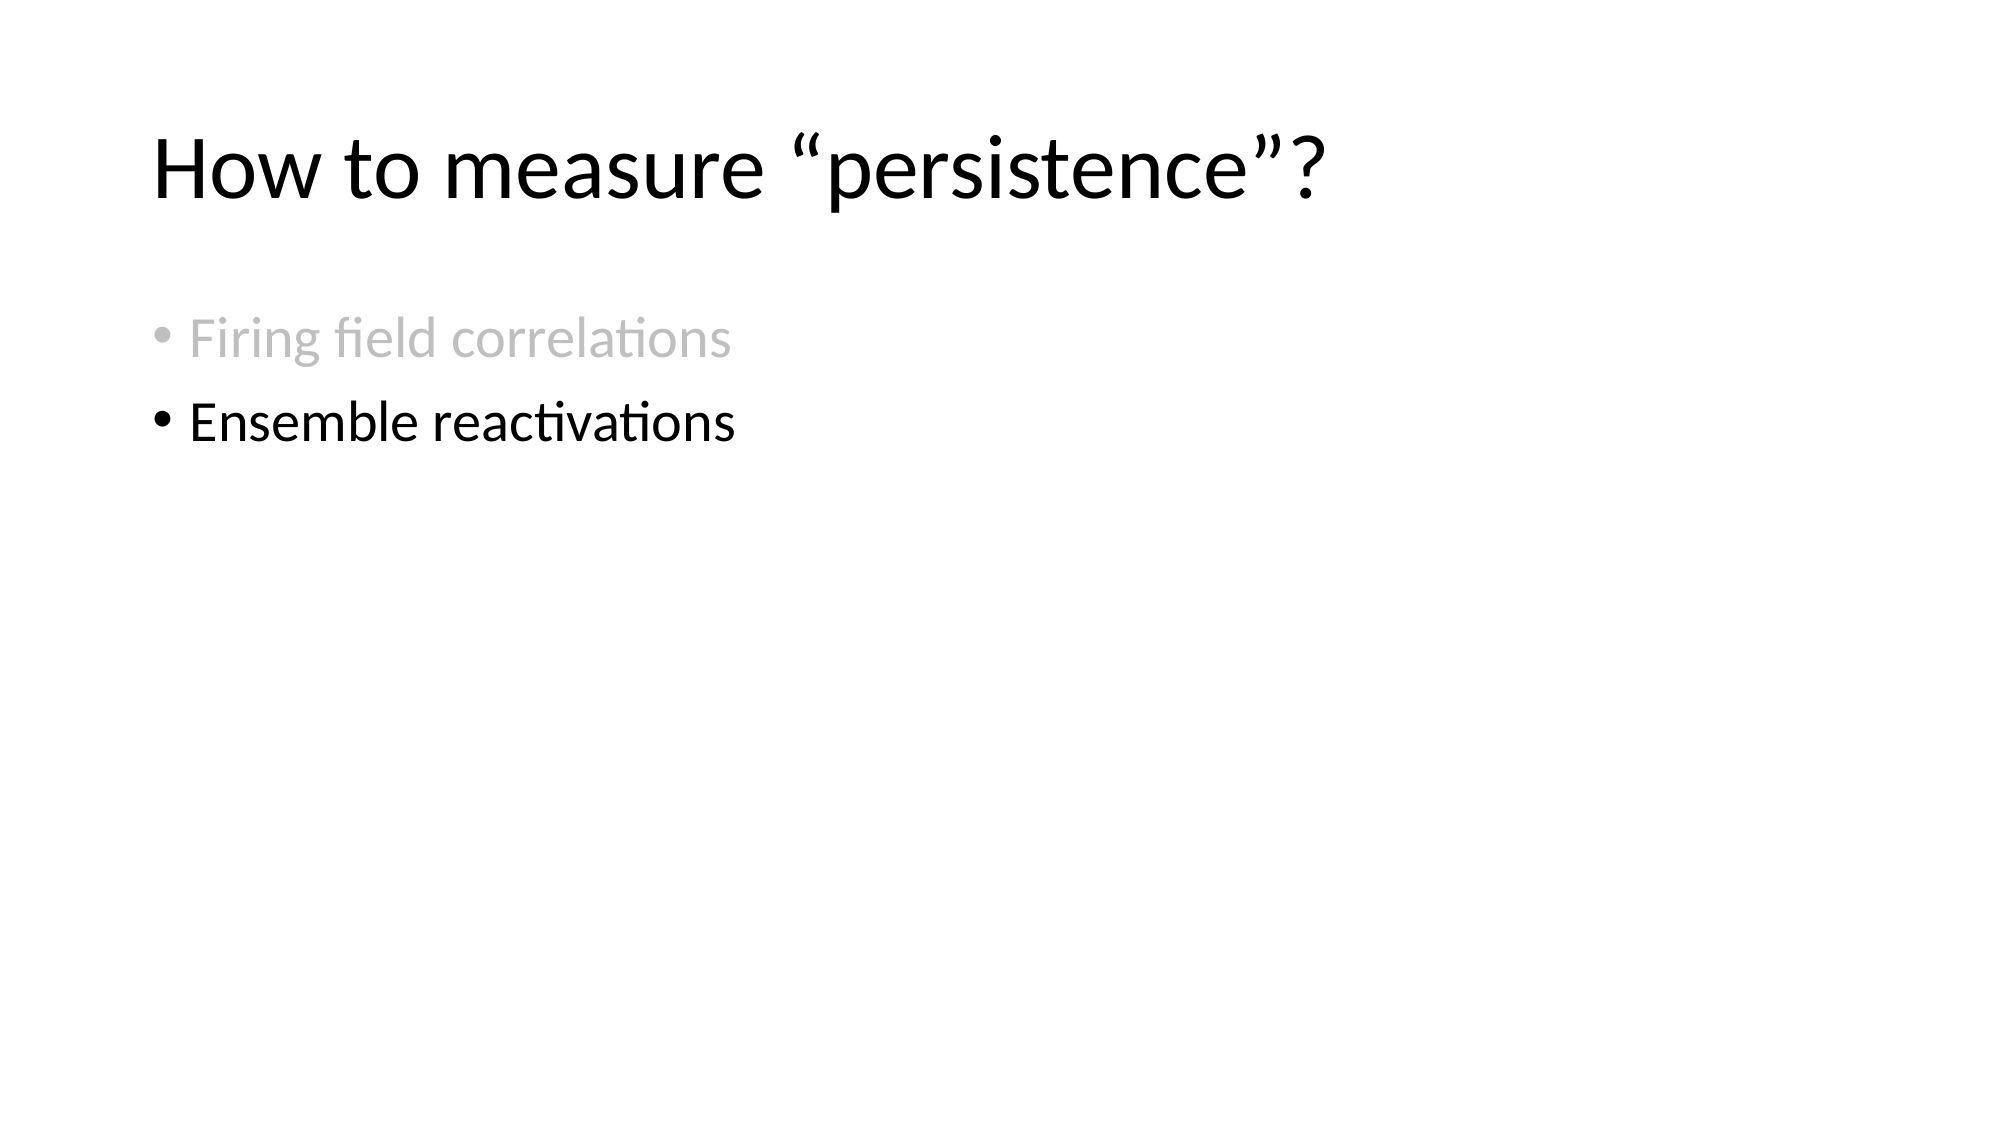

# How to measure “persistence”?
Firing field correlations
Ensemble reactivations